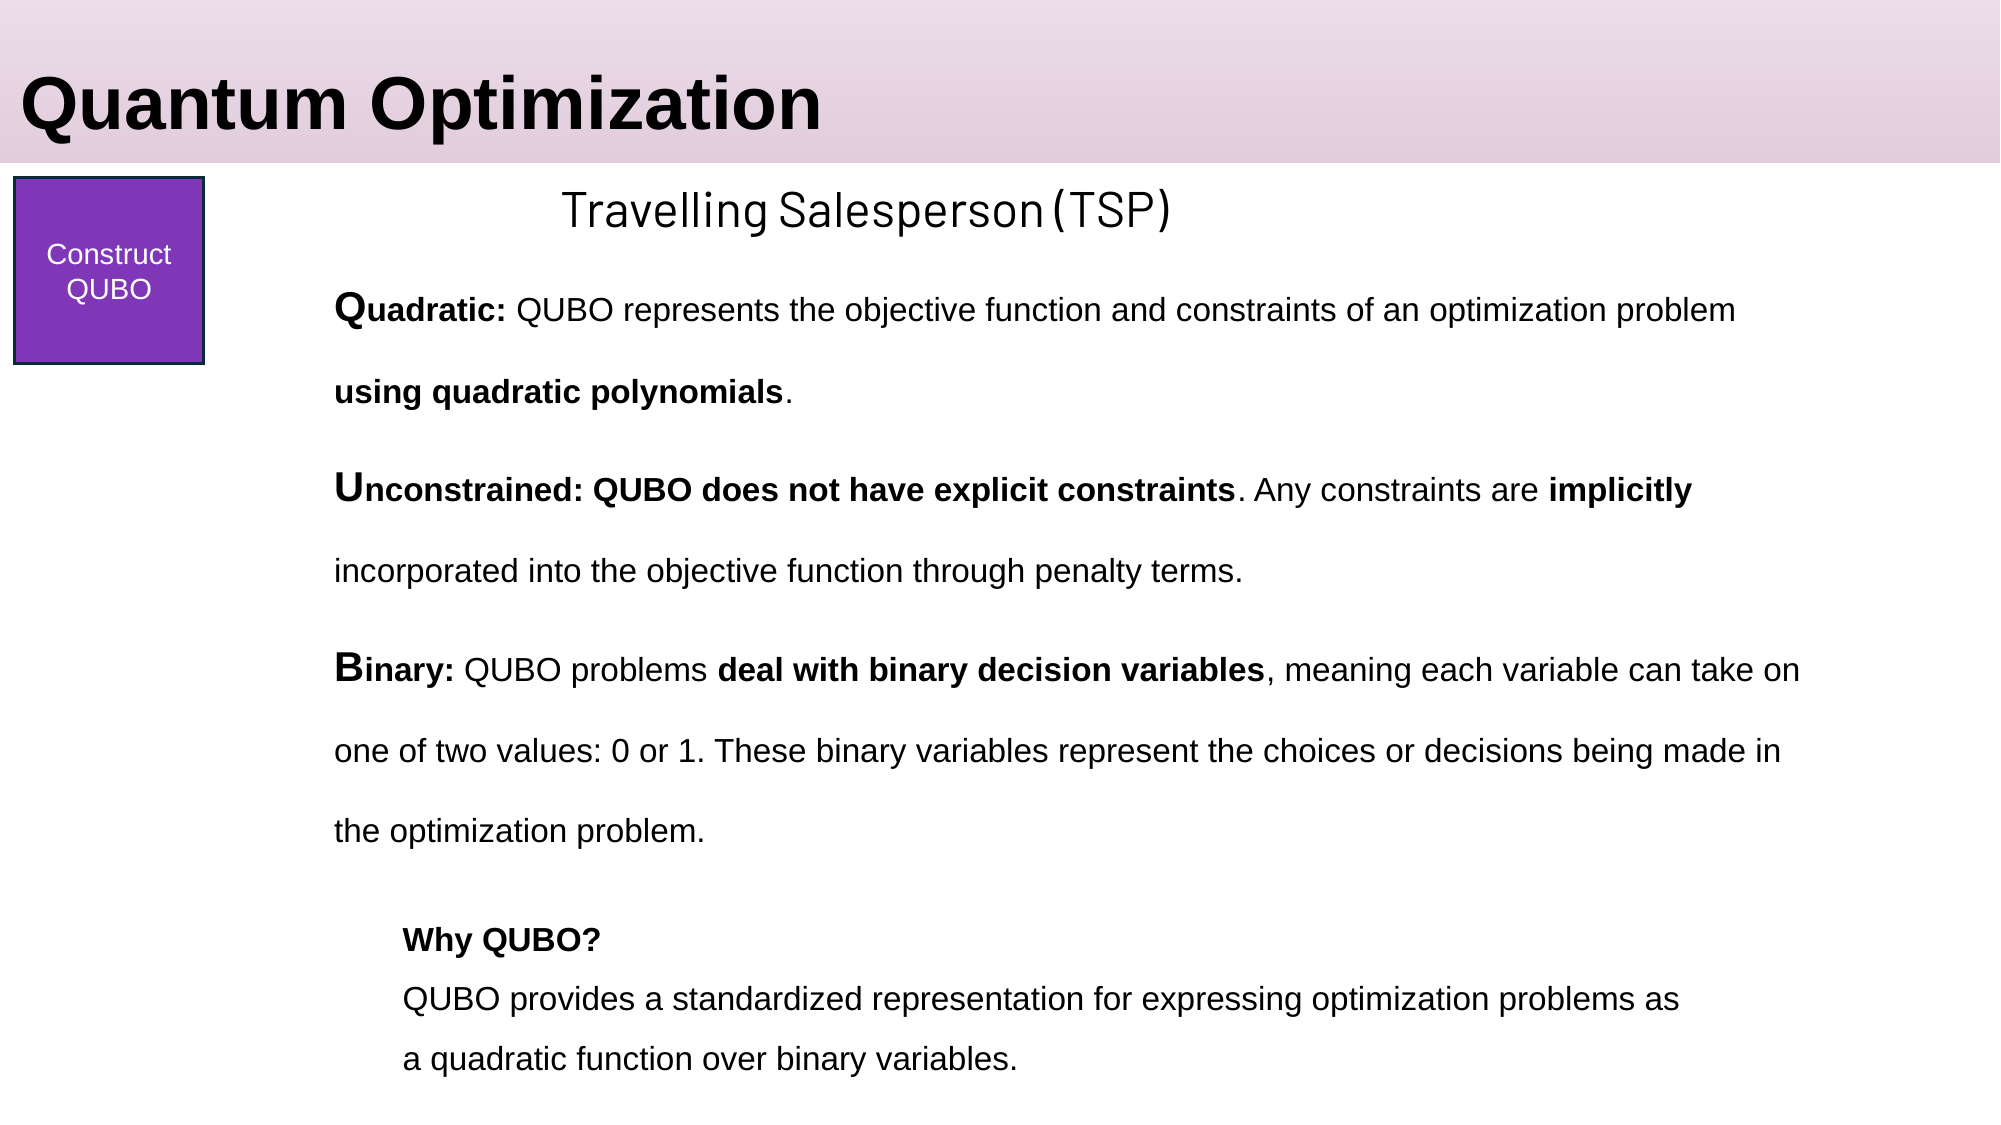

Quantum Optimization
Construct QUBO
Travelling Salesperson (TSP)

Quadratic: QUBO represents the objective function and constraints of an optimization problem using quadratic polynomials.
Unconstrained: QUBO does not have explicit constraints. Any constraints are implicitly incorporated into the objective function through penalty terms.
Binary: QUBO problems deal with binary decision variables, meaning each variable can take on one of two values: 0 or 1. These binary variables represent the choices or decisions being made in the optimization problem.
Why QUBO?
QUBO provides a standardized representation for expressing optimization problems as a quadratic function over binary variables.